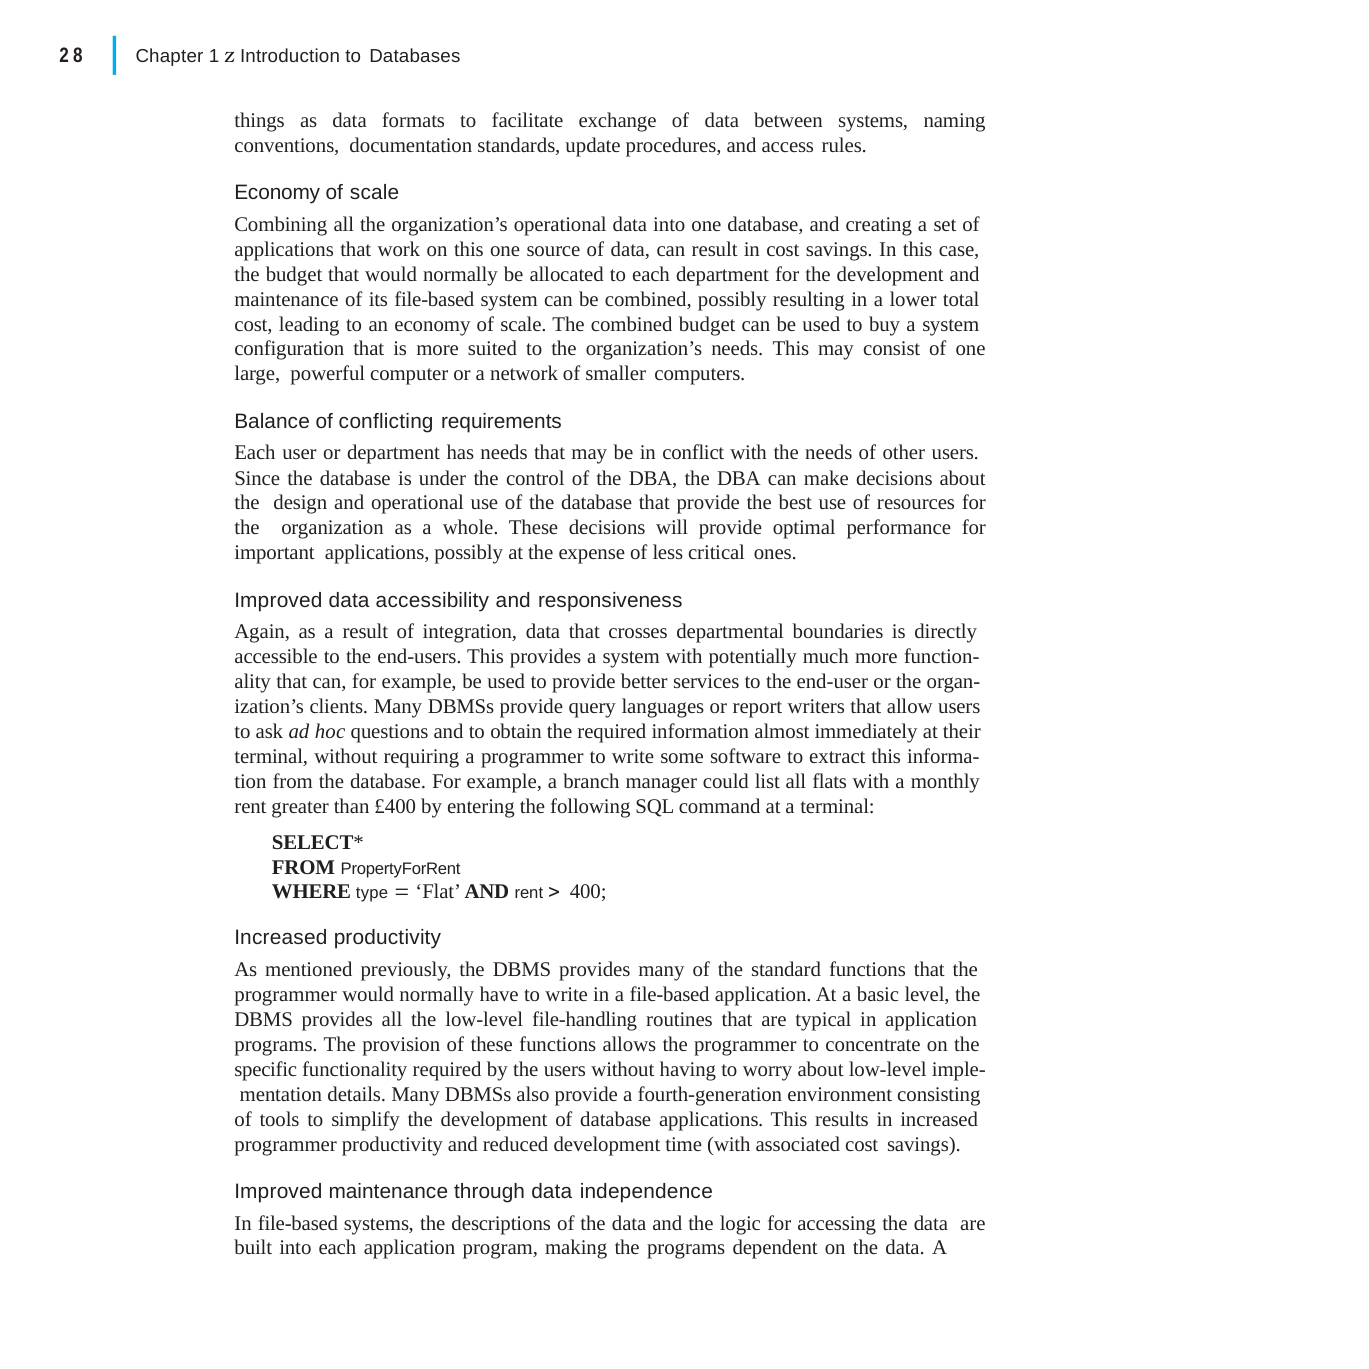

|
28
Chapter 1 z Introduction to Databases
things as data formats to facilitate exchange of data between systems, naming conventions,  documentation standards, update procedures, and access rules.

Economy of scale
Combining all the organization’s operational data into one database, and creating a set of  applications that work on this one source of data, can result in cost savings. In this case,  the budget that would normally be allocated to each department for the development and  maintenance of its file-based system can be combined, possibly resulting in a lower total  cost, leading to an economy of scale. The combined budget can be used to buy a system  configuration that is more suited to the organization’s needs. This may consist of one large,  powerful computer or a network of smaller computers.

Balance of conflicting requirements
Each user or department has needs that may be in conflict with the needs of other users.  Since the database is under the control of the DBA, the DBA can make decisions about the  design and operational use of the database that provide the best use of resources for the  organization as a whole. These decisions will provide optimal performance for important  applications, possibly at the expense of less critical ones.

Improved data accessibility and responsiveness
Again, as a result of integration, data that crosses departmental boundaries is directly  accessible to the end-users. This provides a system with potentially much more function-  ality that can, for example, be used to provide better services to the end-user or the organ-  ization’s clients. Many DBMSs provide query languages or report writers that allow users  to ask ad hoc questions and to obtain the required information almost immediately at their  terminal, without requiring a programmer to write some software to extract this informa-  tion from the database. For example, a branch manager could list all flats with a monthly  rent greater than £400 by entering the following SQL command at a terminal:
SELECT*
FROM PropertyForRent
WHERE type = ‘Flat’ AND rent > 400;
Increased productivity
As mentioned previously, the DBMS provides many of the standard functions that the  programmer would normally have to write in a file-based application. At a basic level, the  DBMS provides all the low-level file-handling routines that are typical in application  programs. The provision of these functions allows the programmer to concentrate on the  specific functionality required by the users without having to worry about low-level imple-  mentation details. Many DBMSs also provide a fourth-generation environment consisting  of tools to simplify the development of database applications. This results in increased  programmer productivity and reduced development time (with associated cost savings).

Improved maintenance through data independence
In file-based systems, the descriptions of the data and the logic for accessing the data  are built into each application program, making the programs dependent on the data. A